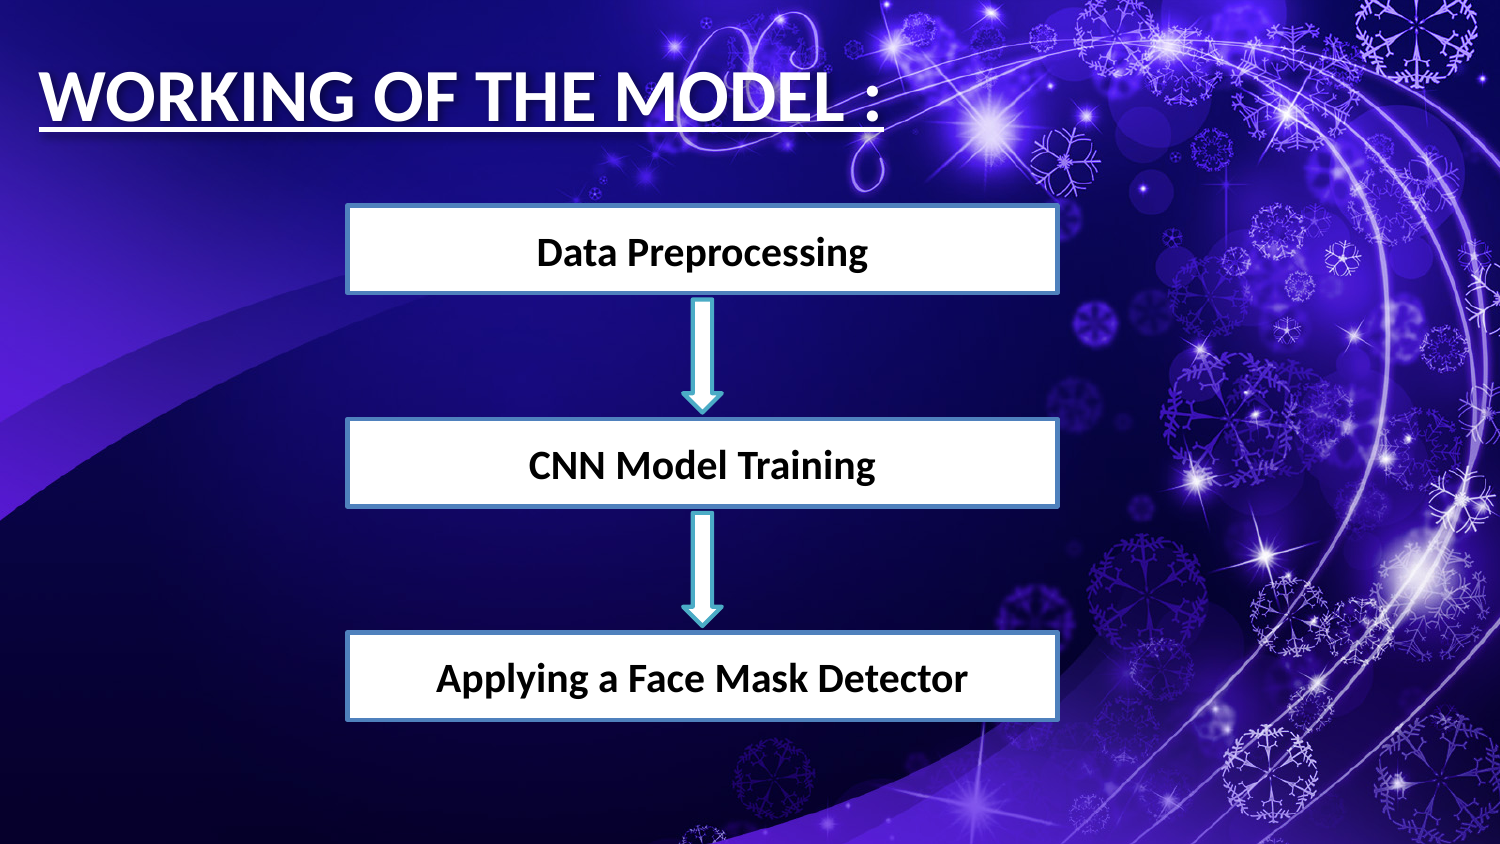

# WORKING OF THE MODEL :
Data Preprocessing

CNN Model Training

Applying a Face Mask Detector